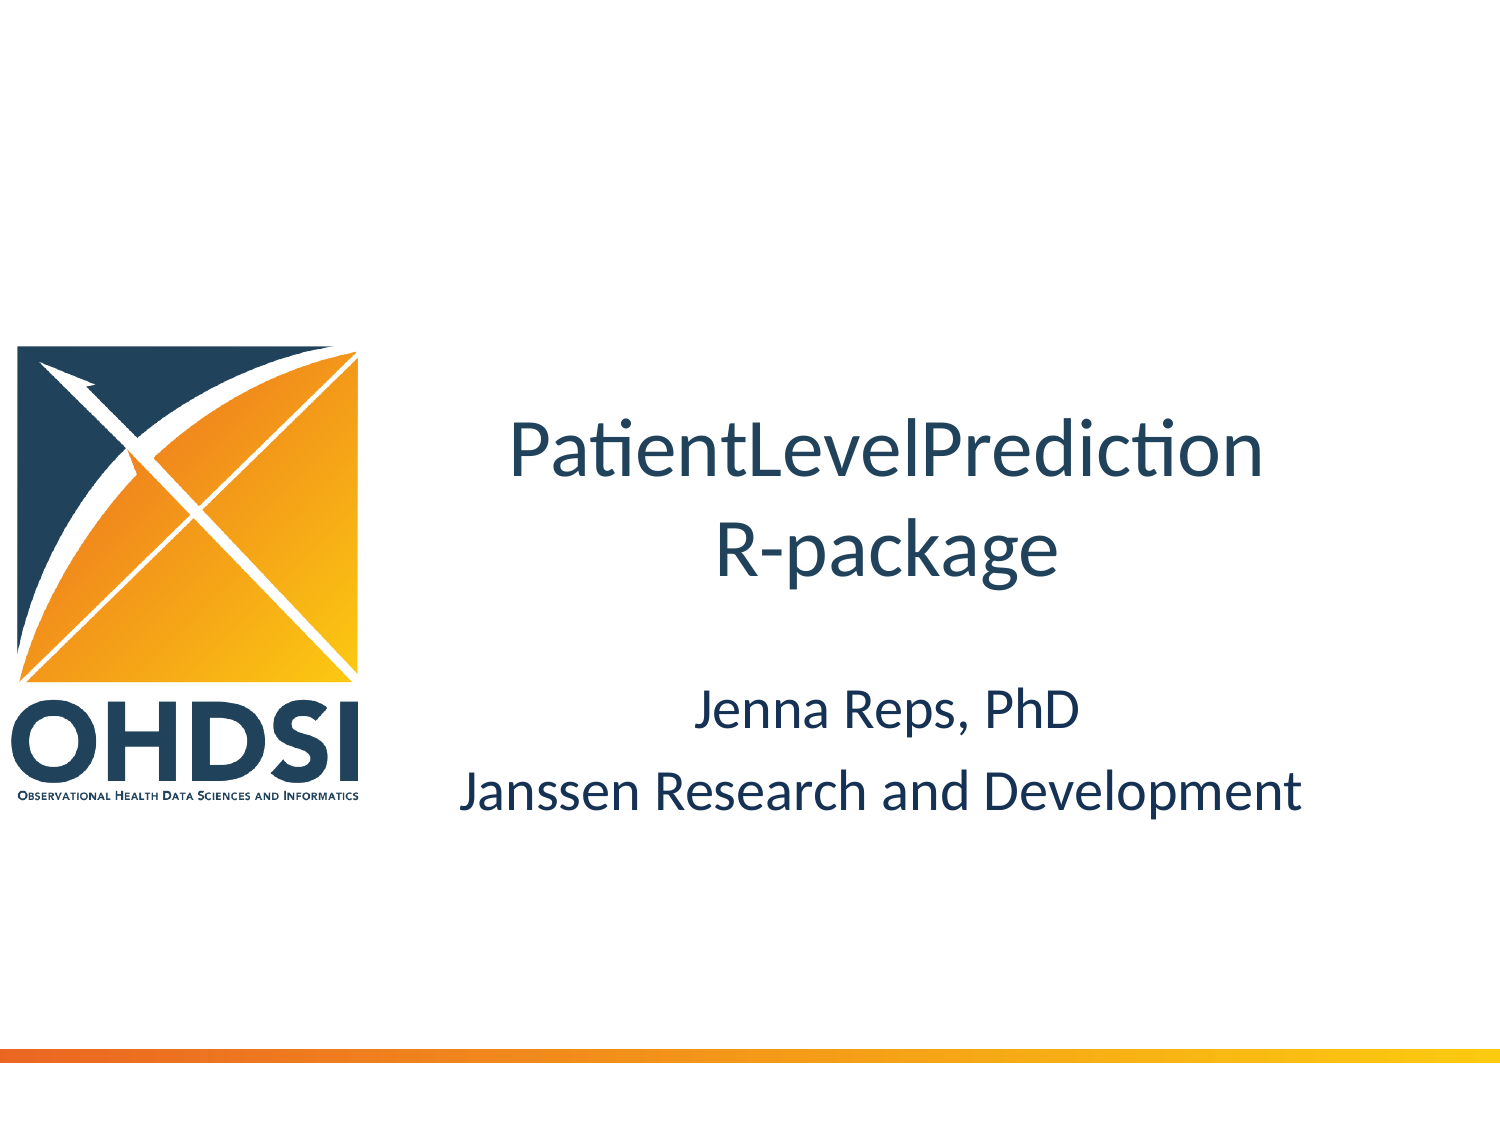

# PatientLevelPrediction R-package
Jenna Reps, PhD
Janssen Research and Development